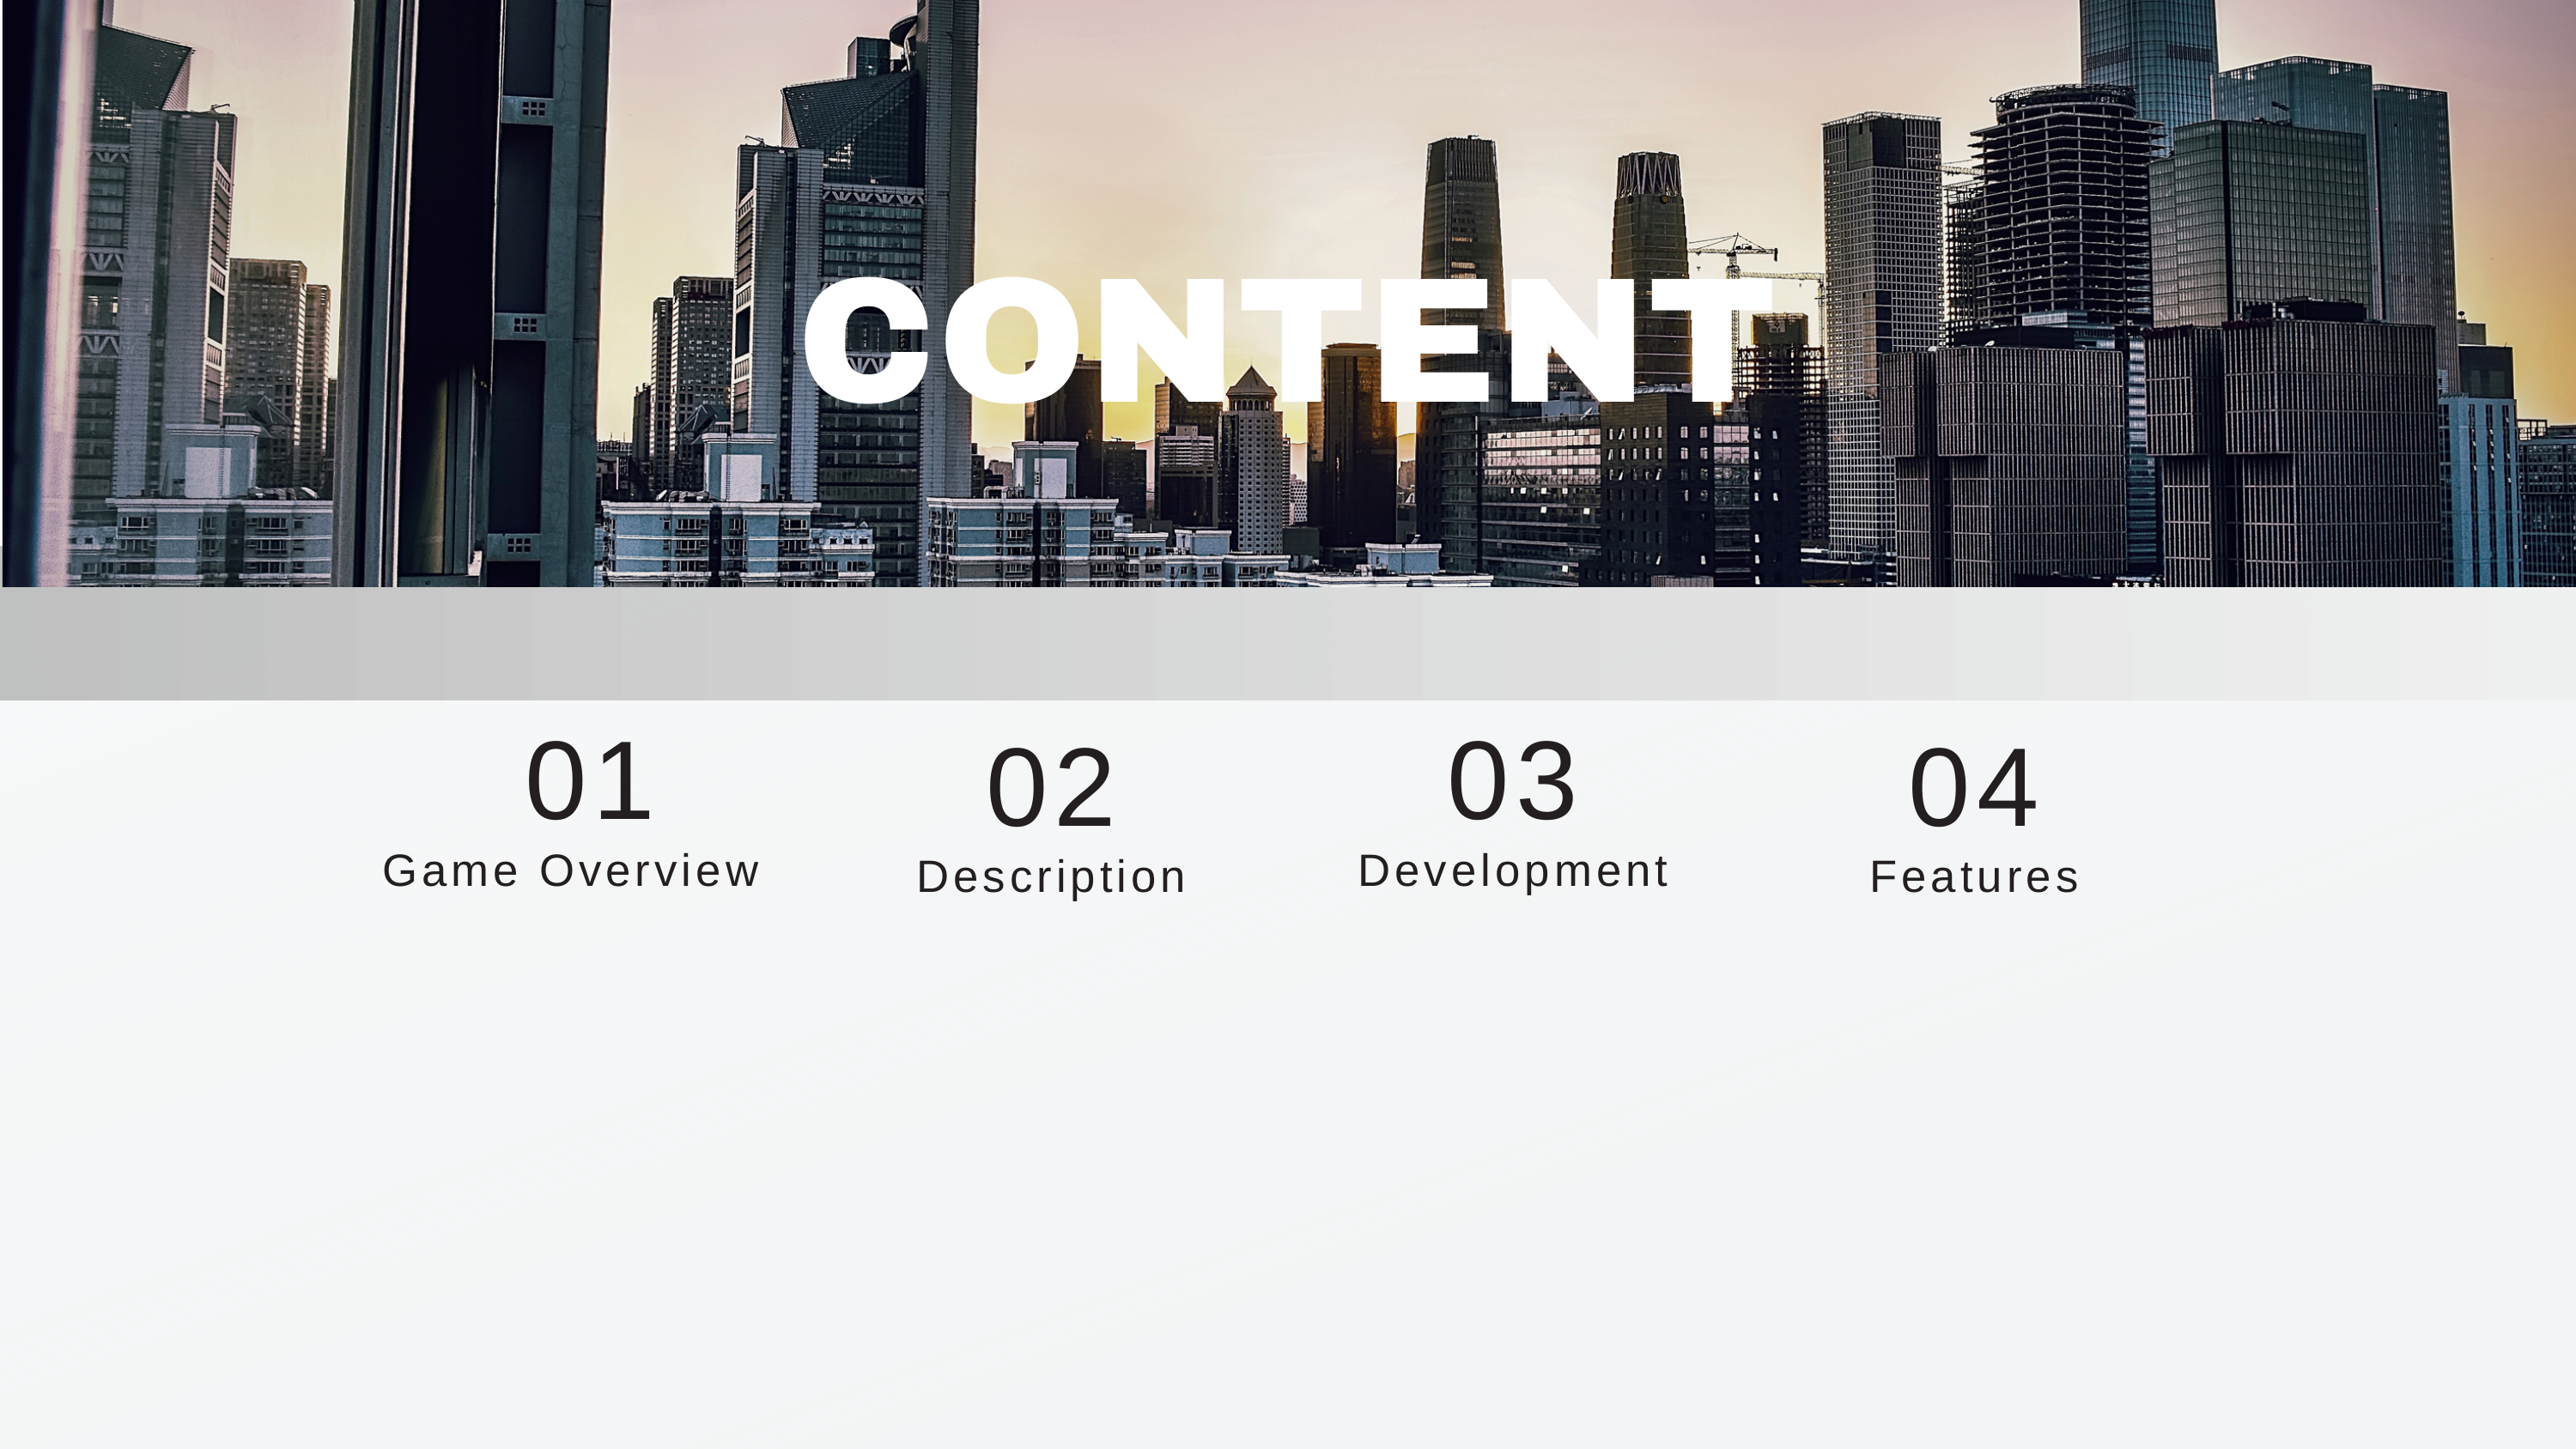

CONTENT
01
03
02
04
Game Overview
Development
Description
Features